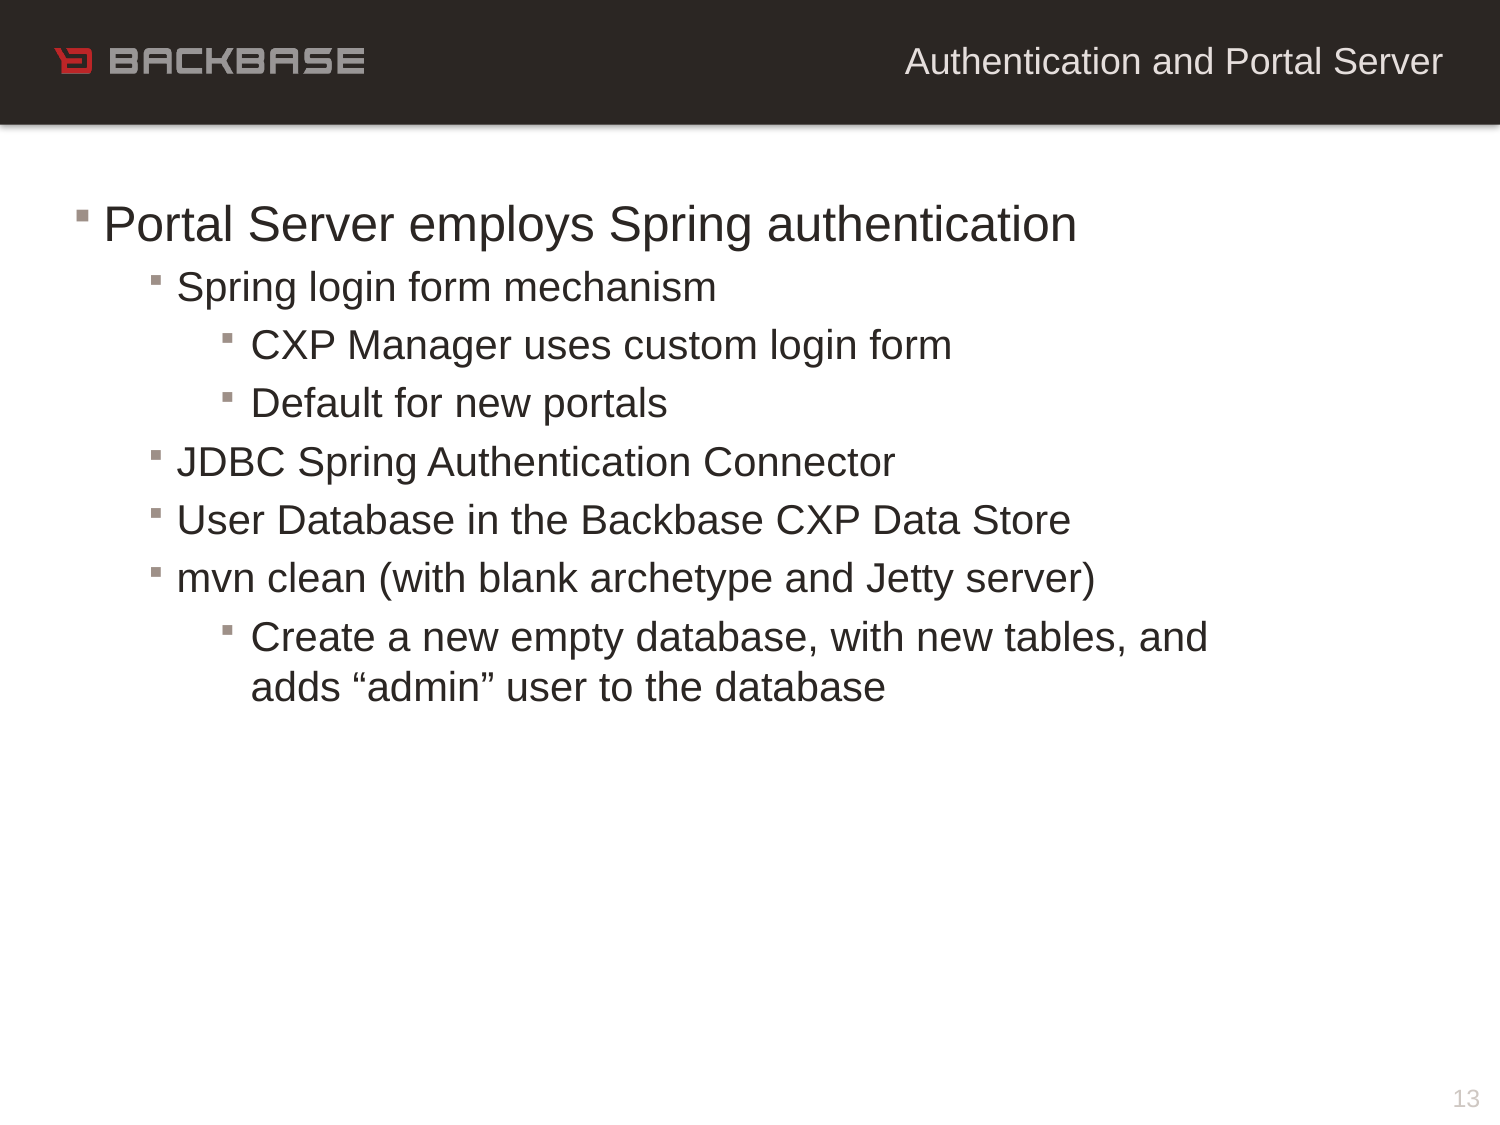

Authentication and Portal Server
Portal Server employs Spring authentication
Spring login form mechanism
CXP Manager uses custom login form
Default for new portals
JDBC Spring Authentication Connector
User Database in the Backbase CXP Data Store
mvn clean (with blank archetype and Jetty server)
Create a new empty database, with new tables, and
adds “admin” user to the database

13